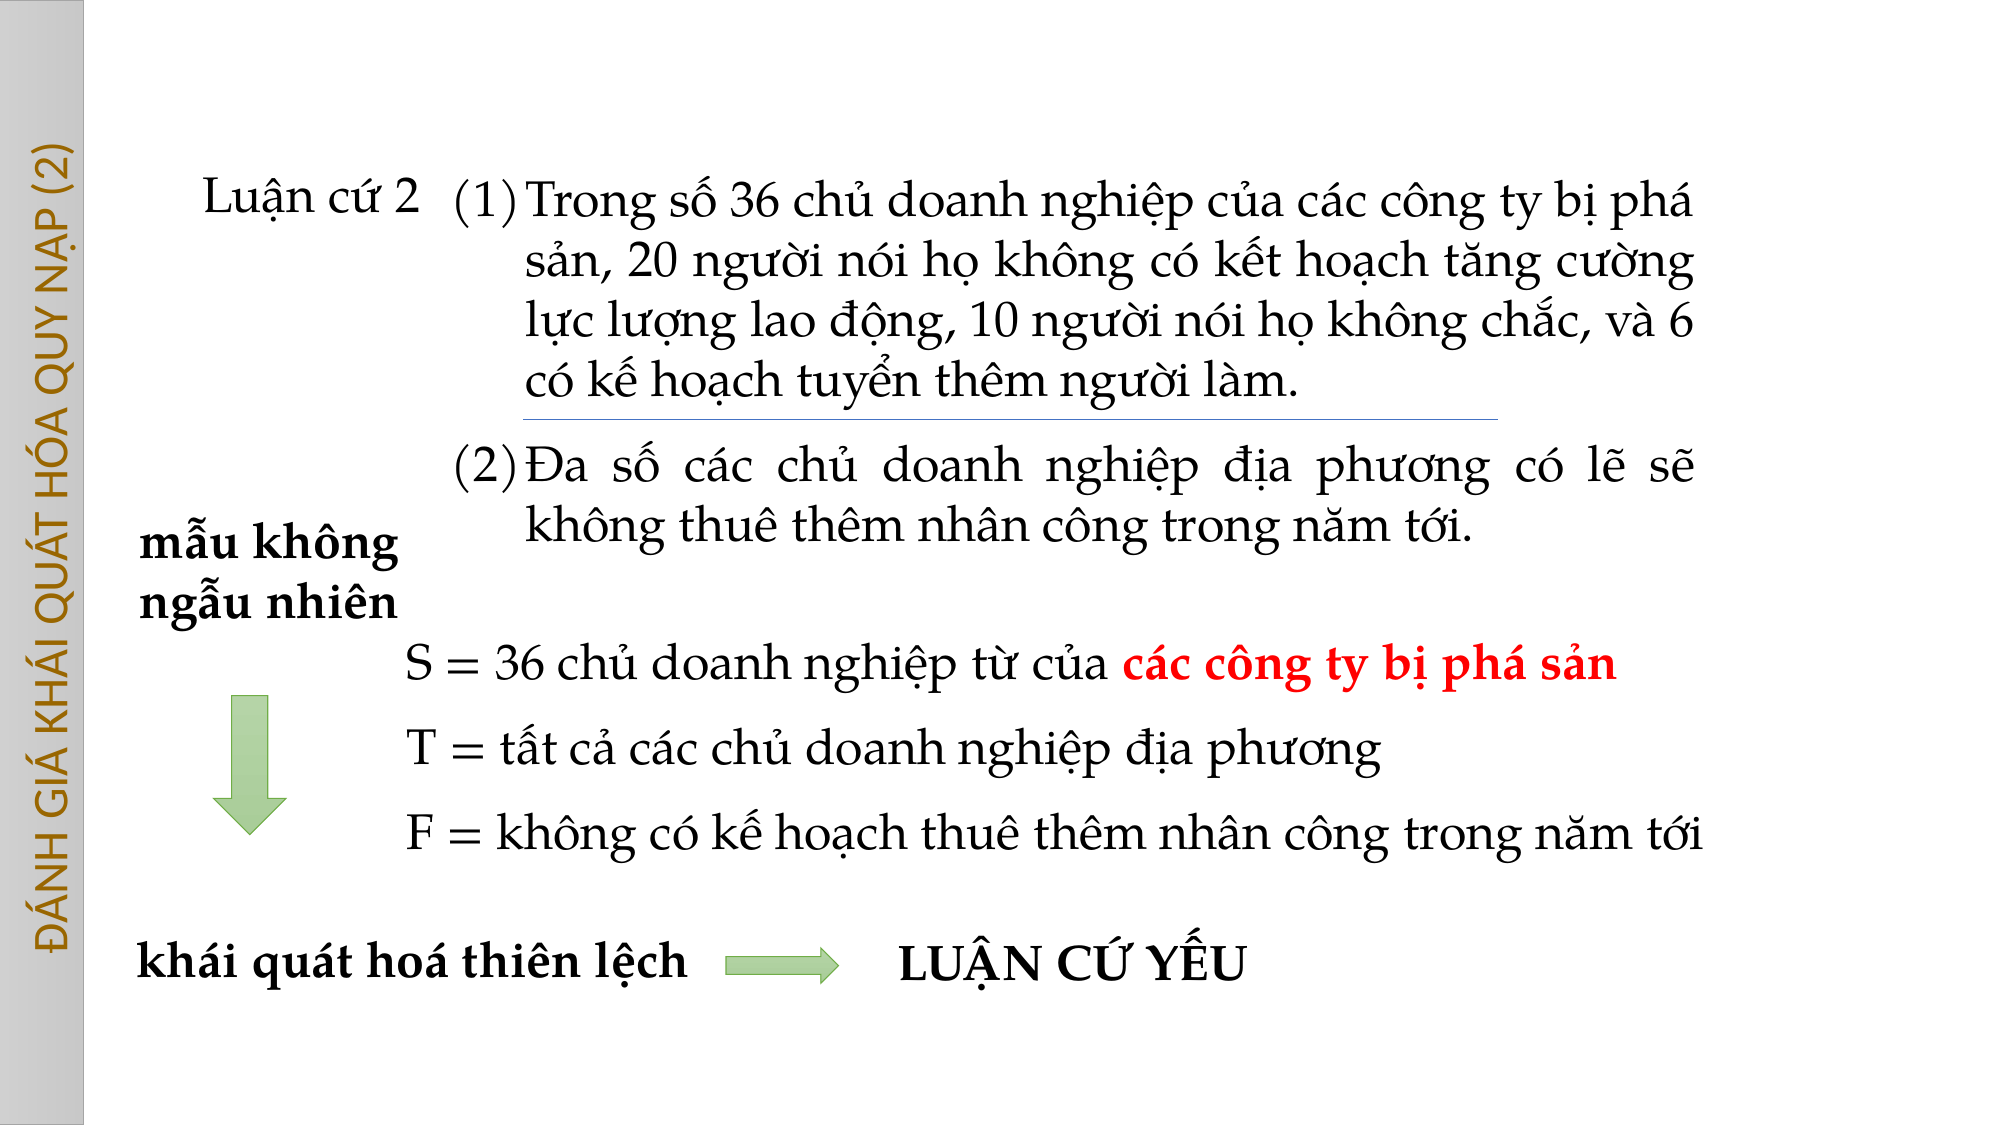

Luận cứ 2
Trong số 36 chủ doanh nghiệp của các công ty bị phá sản, 20 người nói họ không có kết hoạch tăng cường lực lượng lao động, 10 người nói họ không chắc, và 6 có kế hoạch tuyển thêm người làm.
Đa số các chủ doanh nghiệp địa phương có lẽ sẽ không thuê thêm nhân công trong năm tới.
mẫu không ngẫu nhiên
ĐÁNH GIÁ KHÁI QUÁT HÓA QUY NẠP (2)
S = 36 chủ doanh nghiệp từ của các công ty bị phá sản
T = tất cả các chủ doanh nghiệp địa phương
F = không có kế hoạch thuê thêm nhân công trong năm tới

khái quát hoá thiên lệch
LUẬN CỨ YẾU